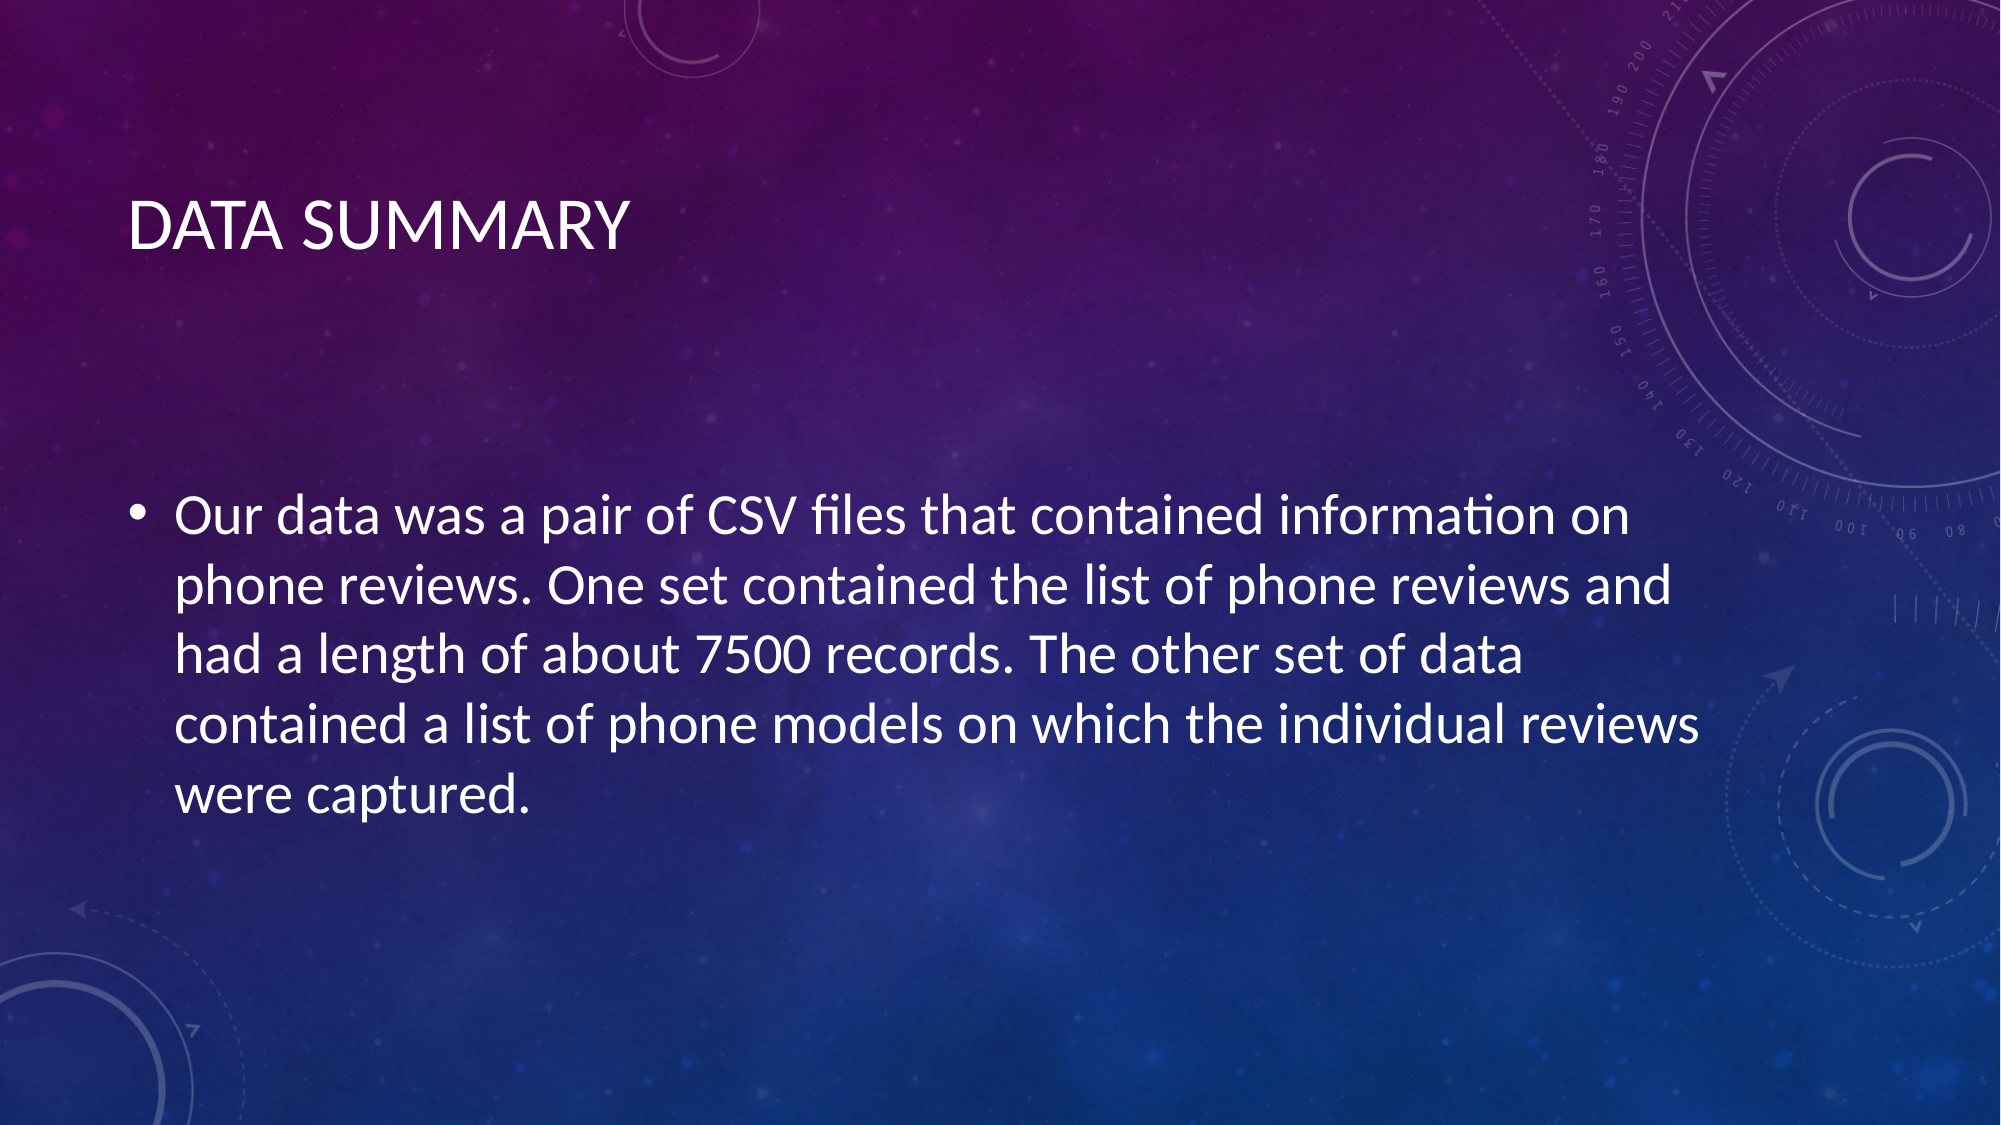

# DATA SUMMARY
Our data was a pair of CSV files that contained information on phone reviews. One set contained the list of phone reviews and had a length of about 7500 records. The other set of data contained a list of phone models on which the individual reviews were captured.